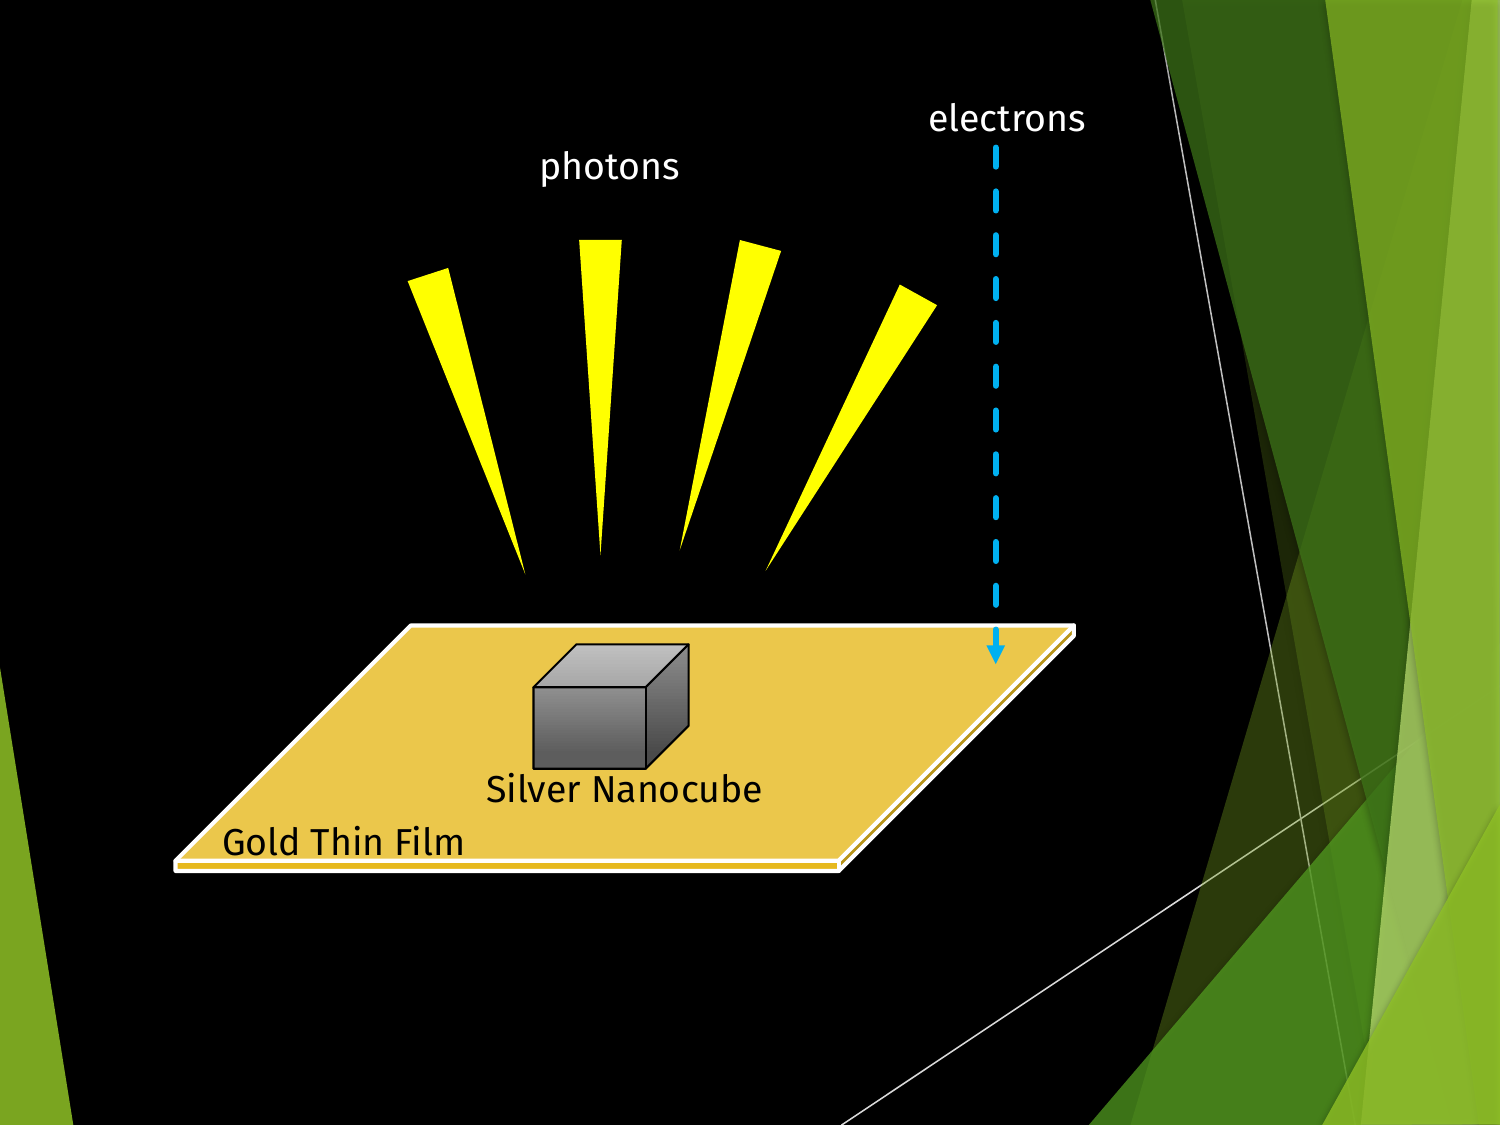

electrons
photons

Silver Nanocube
Gold Thin Film